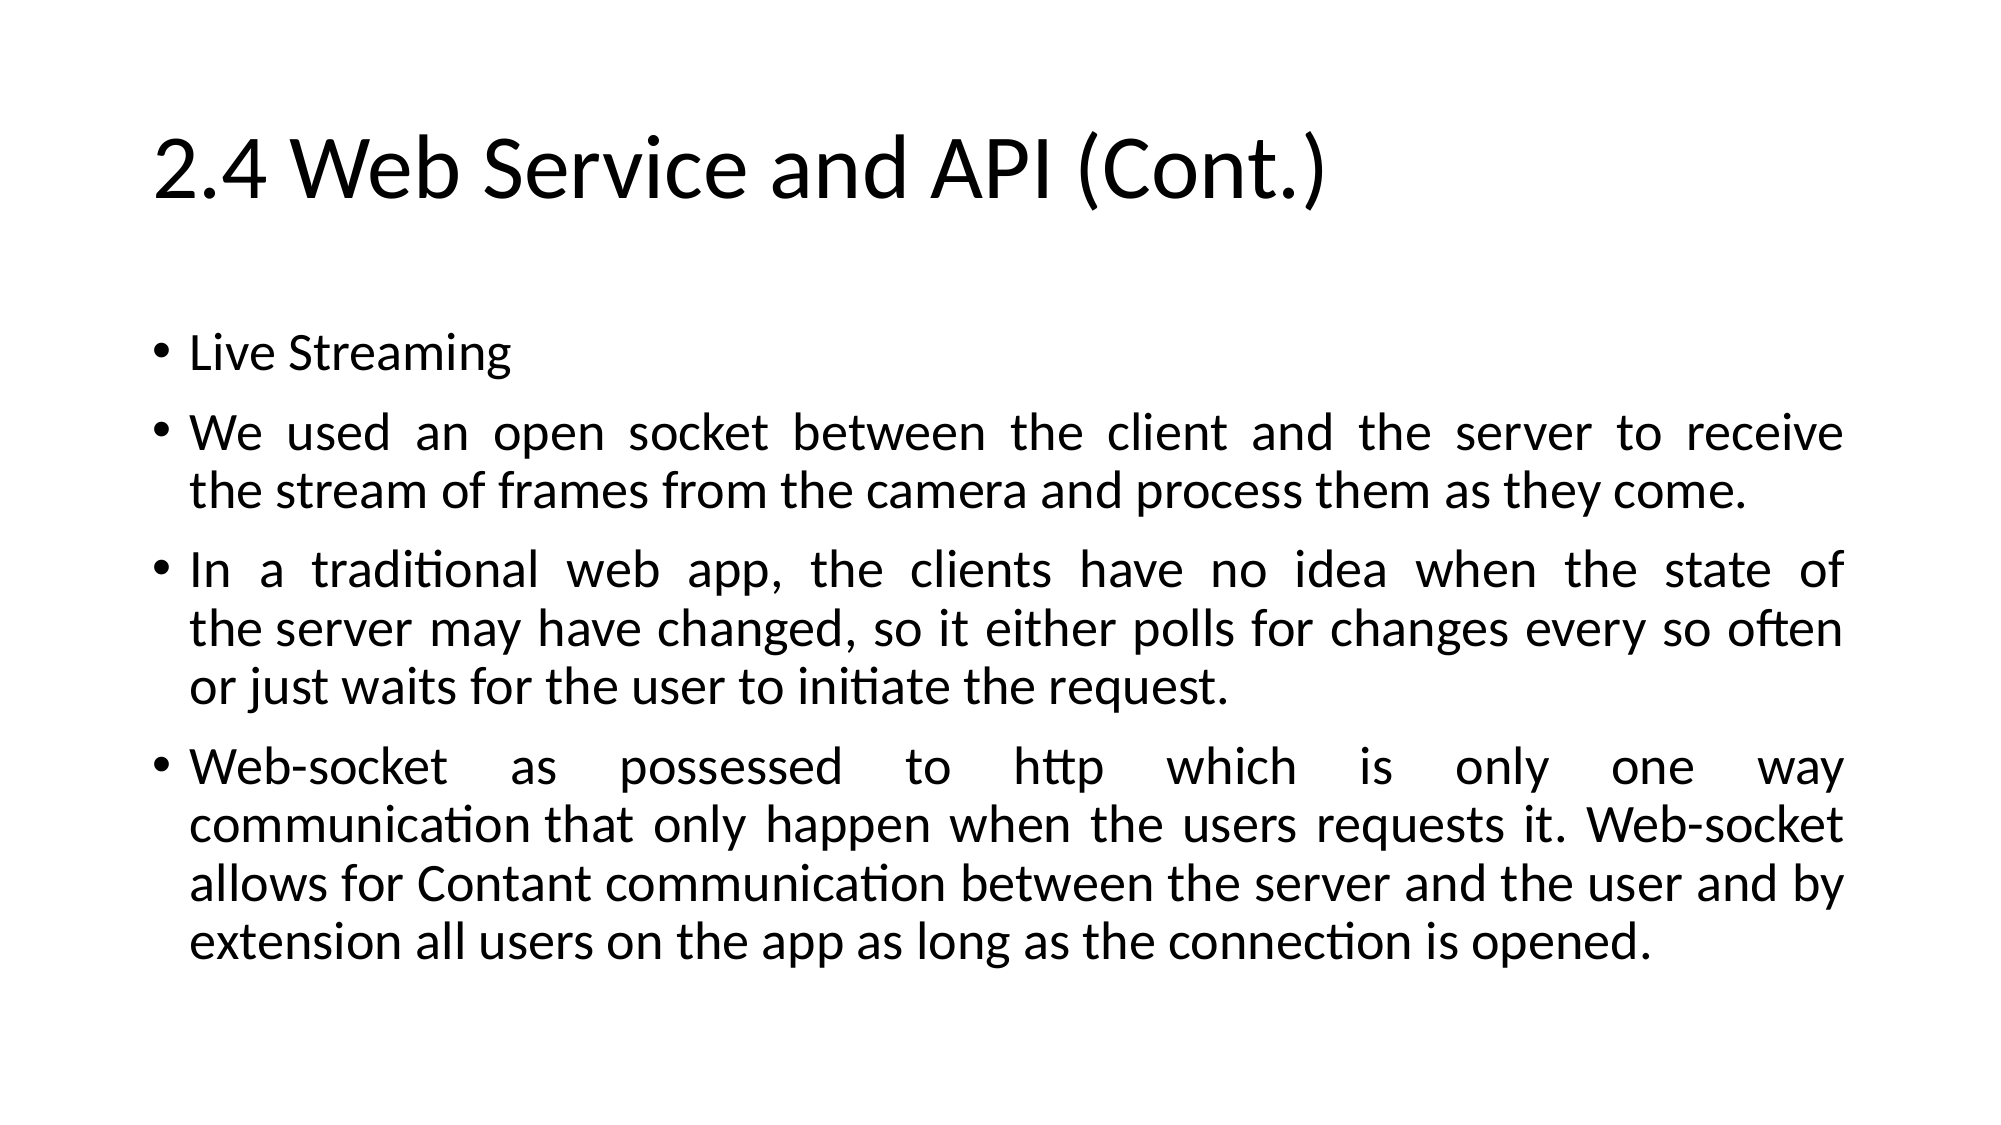

# 2.4 Web Service and API (Cont.)
Live Streaming
We used an open socket between the client and the server to receive the stream of frames from the camera and process them as they come.
In a traditional web app, the clients have no idea when the state of the server may have changed, so it either polls for changes every so often or just waits for the user to initiate the request.
Web-socket as possessed to http which is only one way communication that only happen when the users requests it. Web-socket allows for Contant communication between the server and the user and by extension all users on the app as long as the connection is opened.